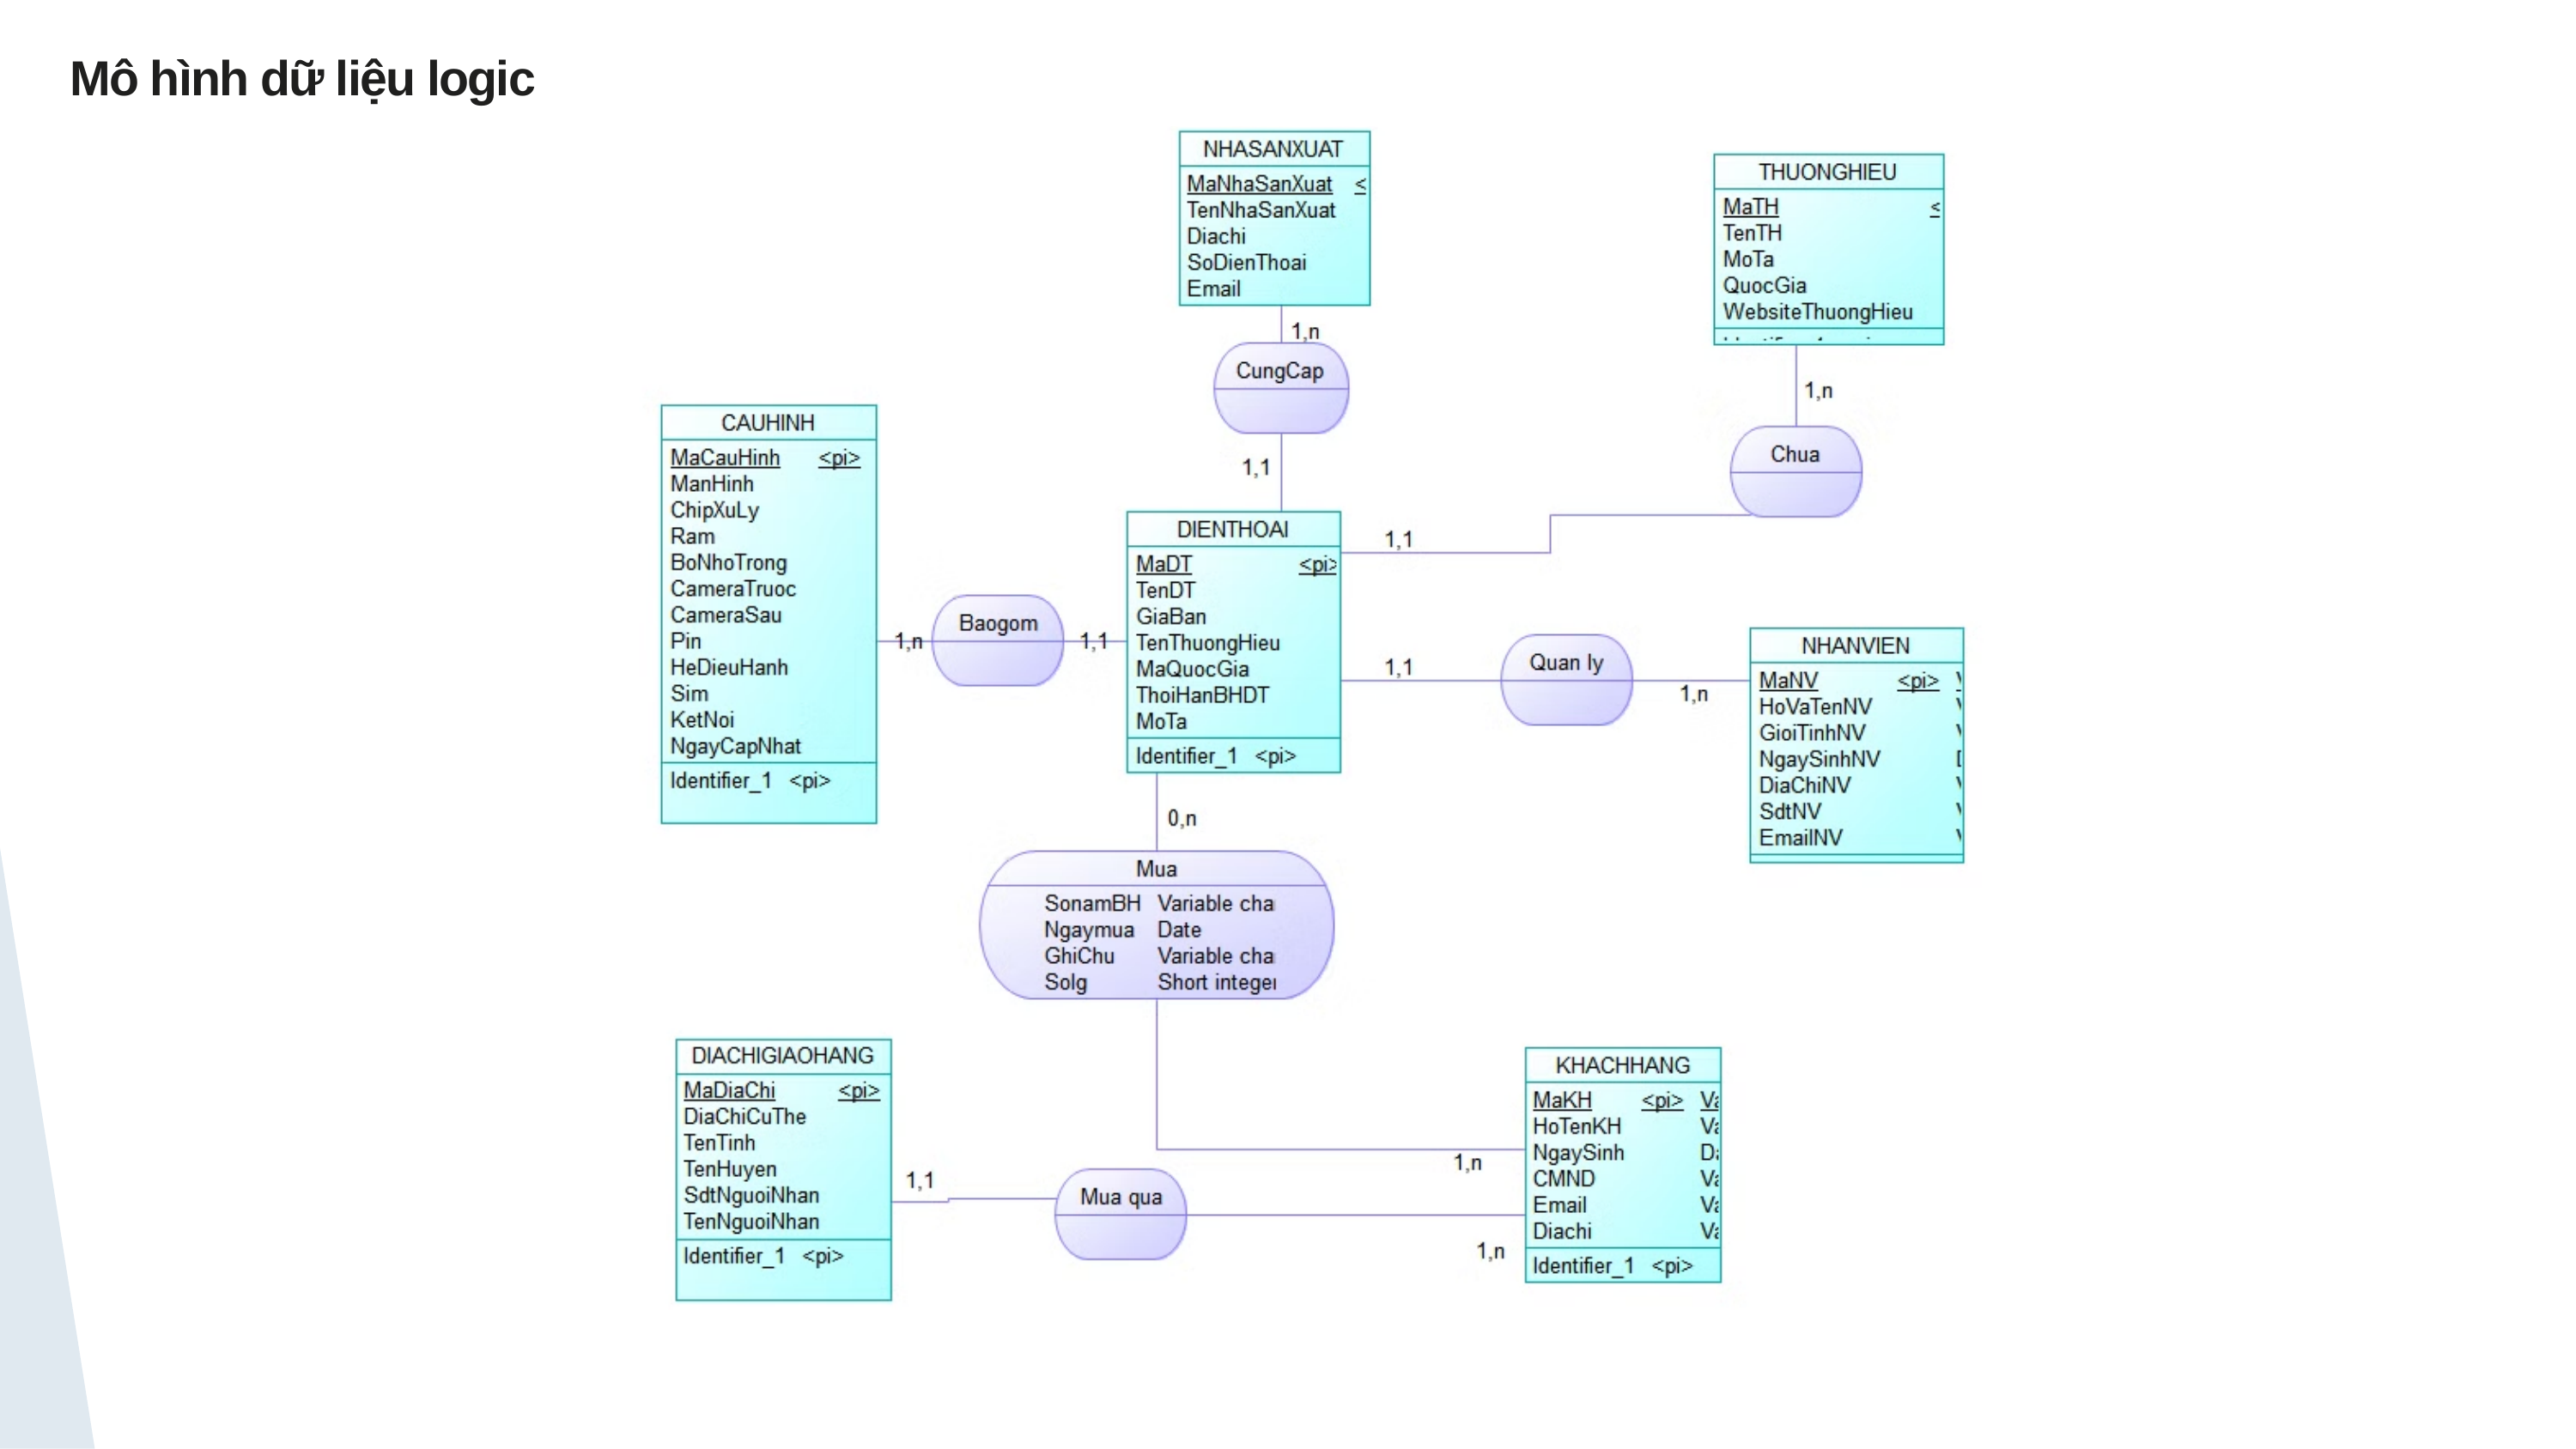

Mô hình dữ liệu logic

Bảng Địa chỉ giao hàng

8

Lưu trữ thông tin về các địa chỉ giao hàng của khách hàng.